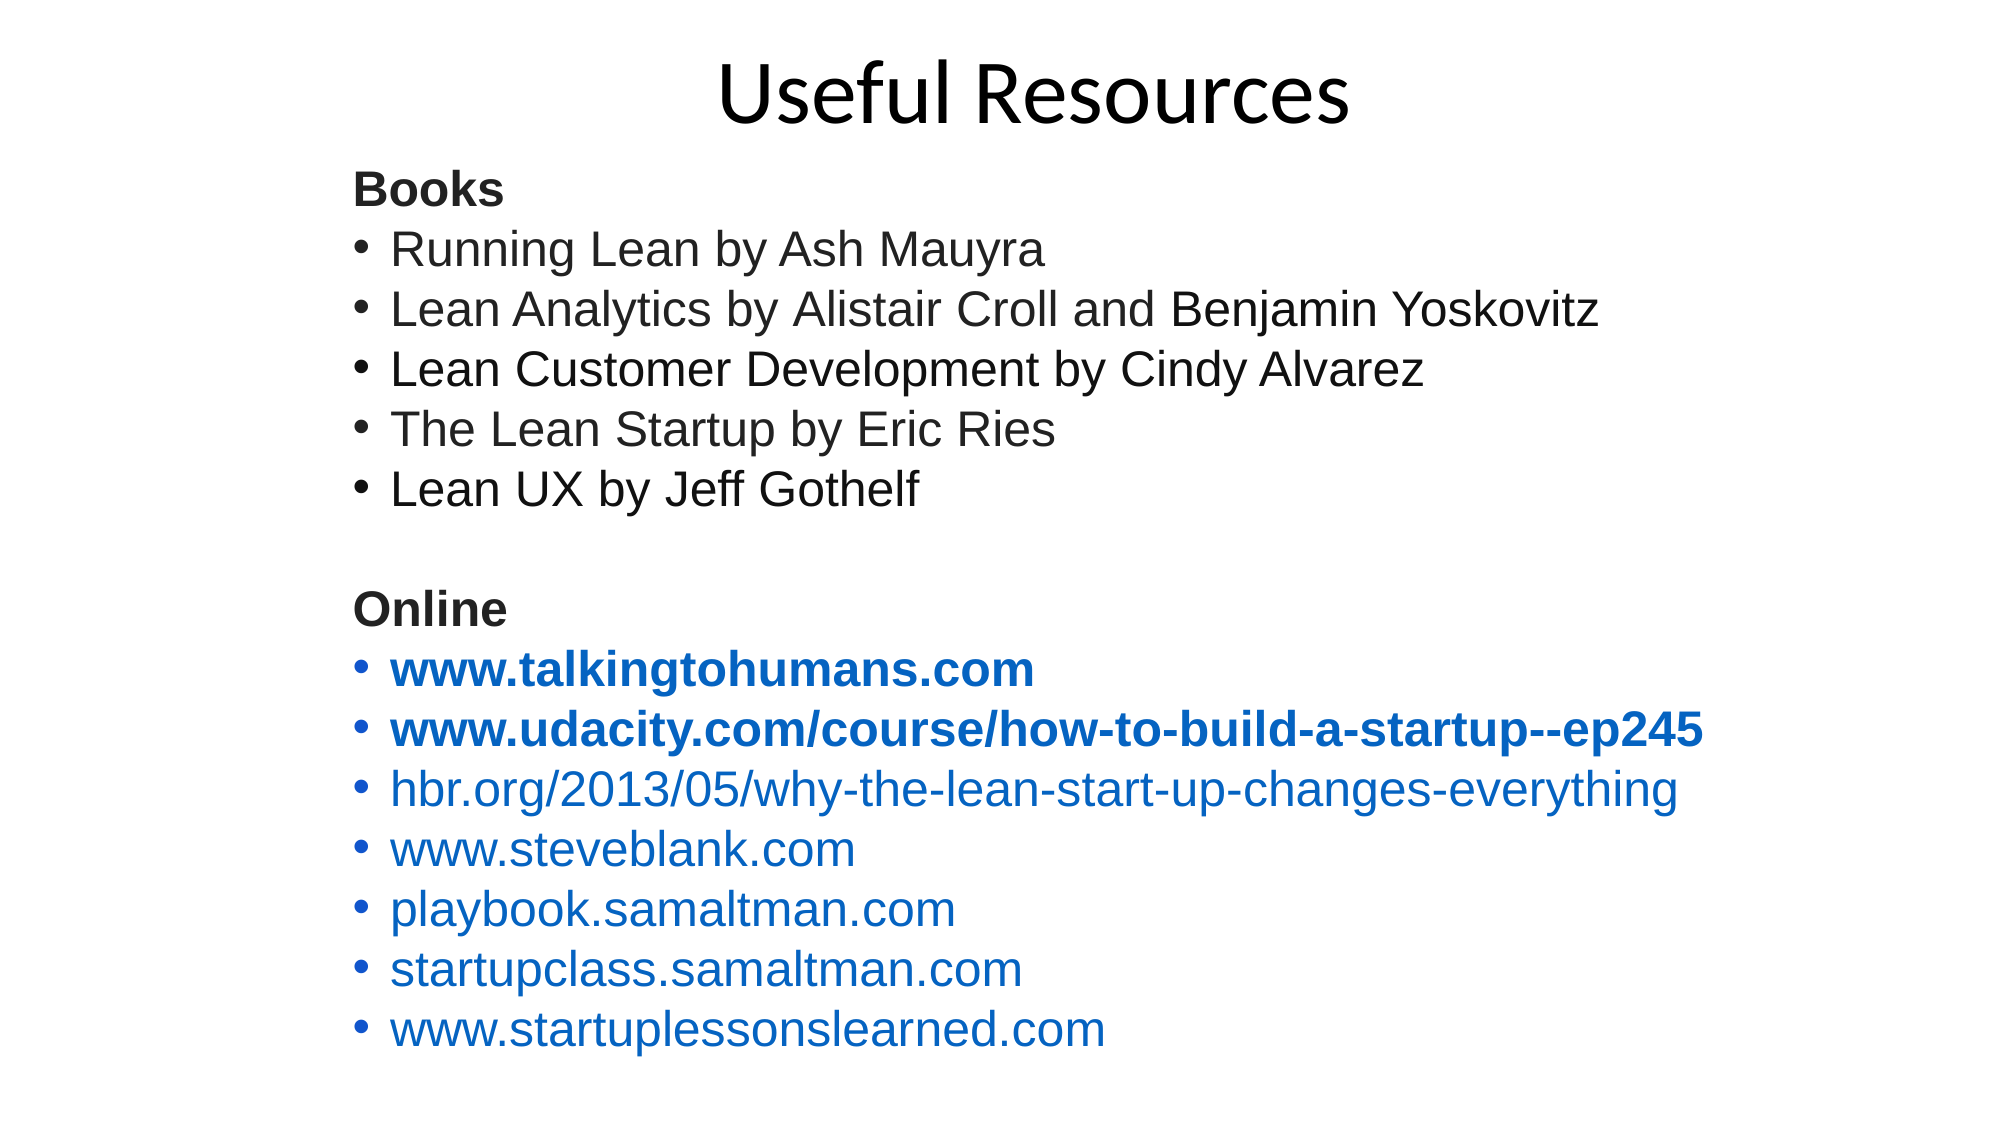

# Useful Resources

Books
Running Lean by Ash Mauyra
Lean Analytics by Alistair Croll and Benjamin Yoskovitz
Lean Customer Development by Cindy Alvarez
The Lean Startup by Eric Ries
Lean UX by Jeff Gothelf

Online
www.talkingtohumans.com
www.udacity.com/course/how-to-build-a-startup--ep245
hbr.org/2013/05/why-the-lean-start-up-changes-everything
www.steveblank.com
playbook.samaltman.com
startupclass.samaltman.com
www.startuplessonslearned.com